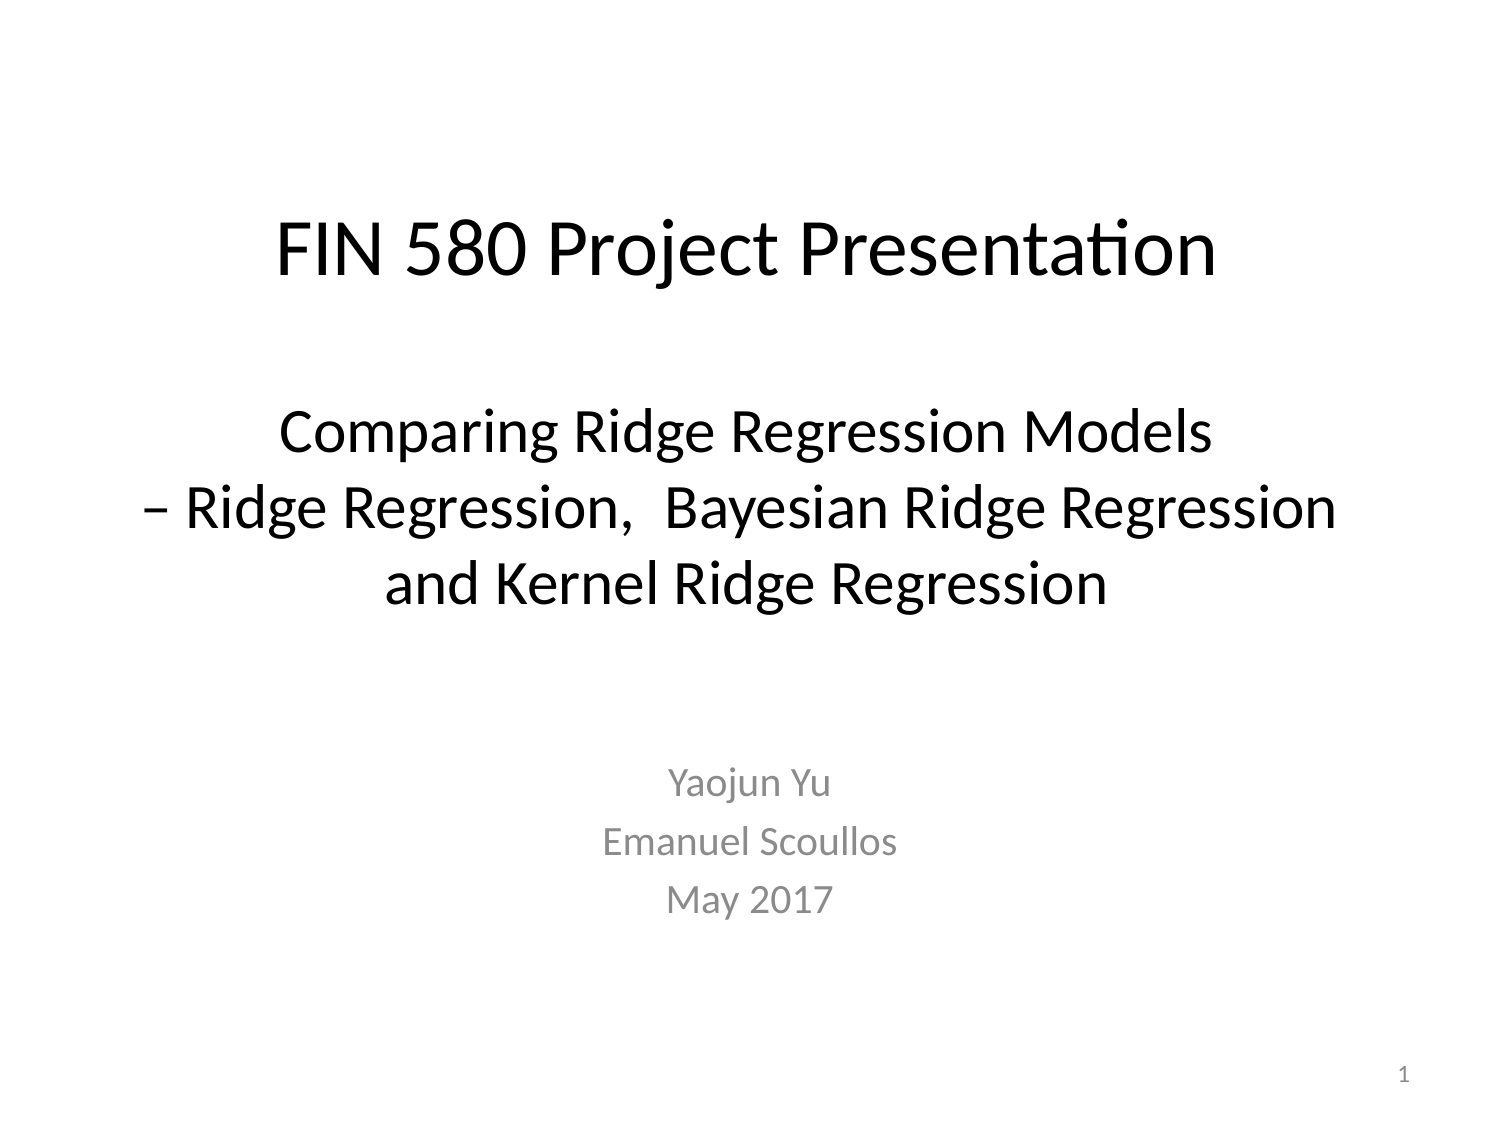

# FIN 580 Project Presentation  Comparing Ridge Regression Models – Ridge Regression,  Bayesian Ridge Regression and Kernel Ridge Regression
Yaojun Yu
Emanuel Scoullos
May 2017
1